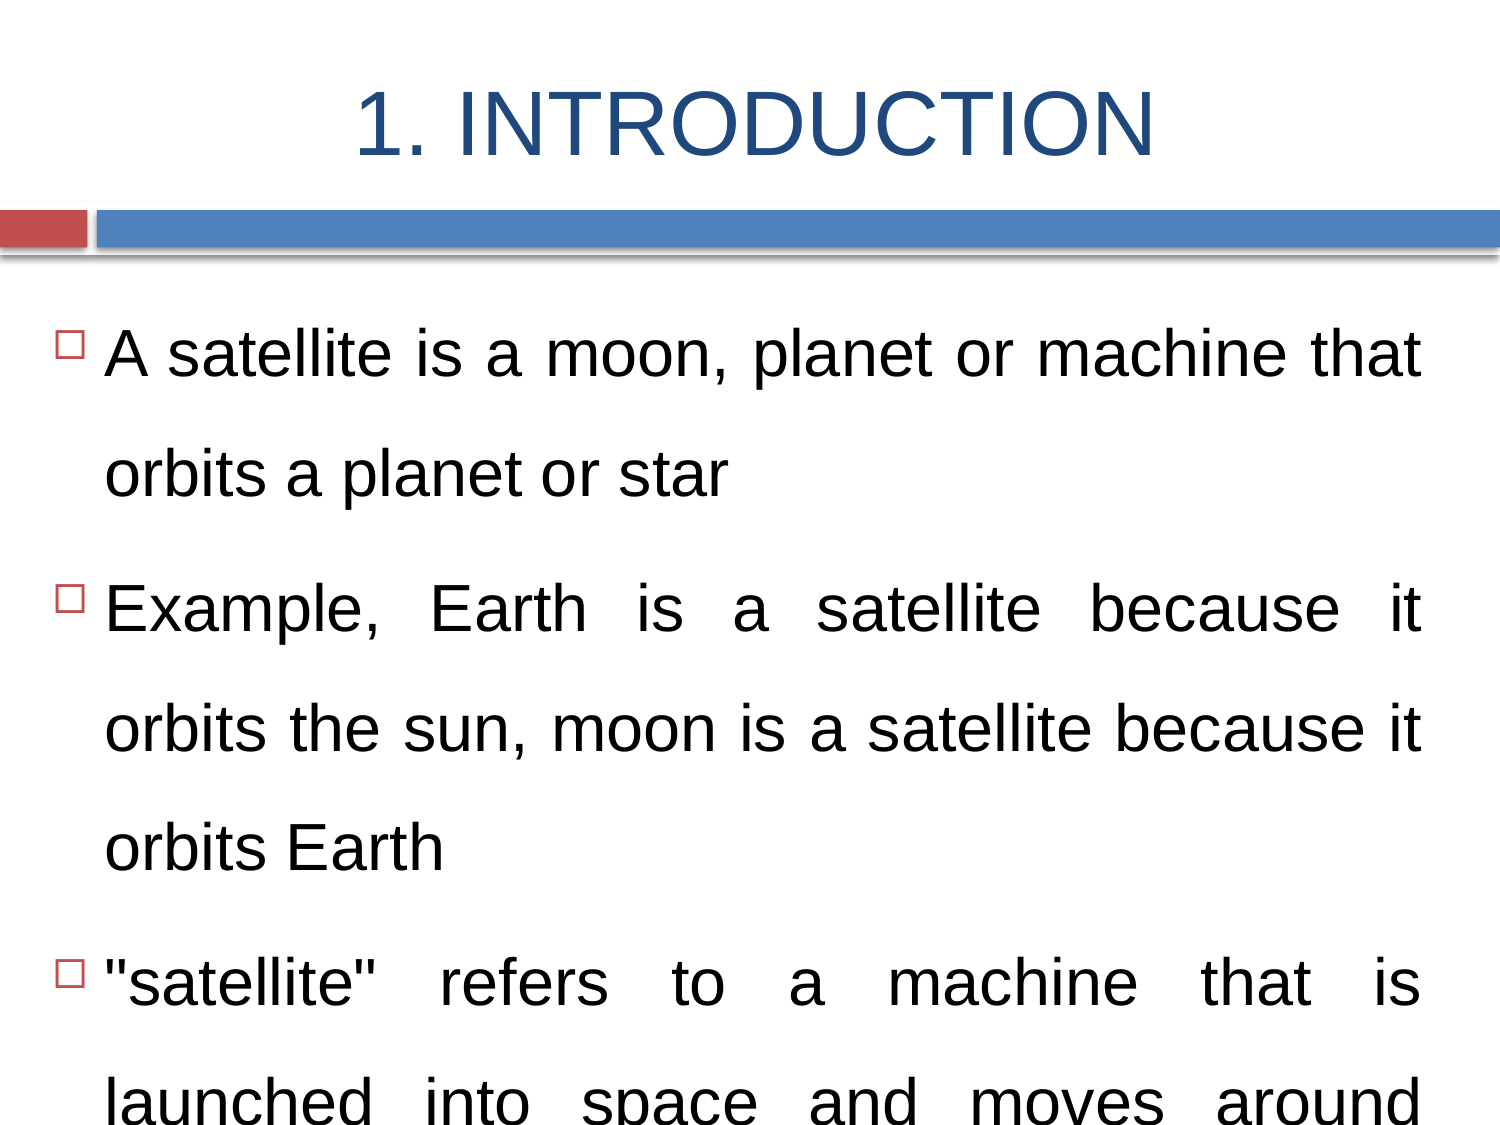

# 1. INTRODUCTION
A satellite is a moon, planet or machine that orbits a planet or star
Example, Earth is a satellite because it orbits the sun, moon is a satellite because it orbits Earth
"satellite" refers to a machine that is launched into space and moves around Earth or another body in space